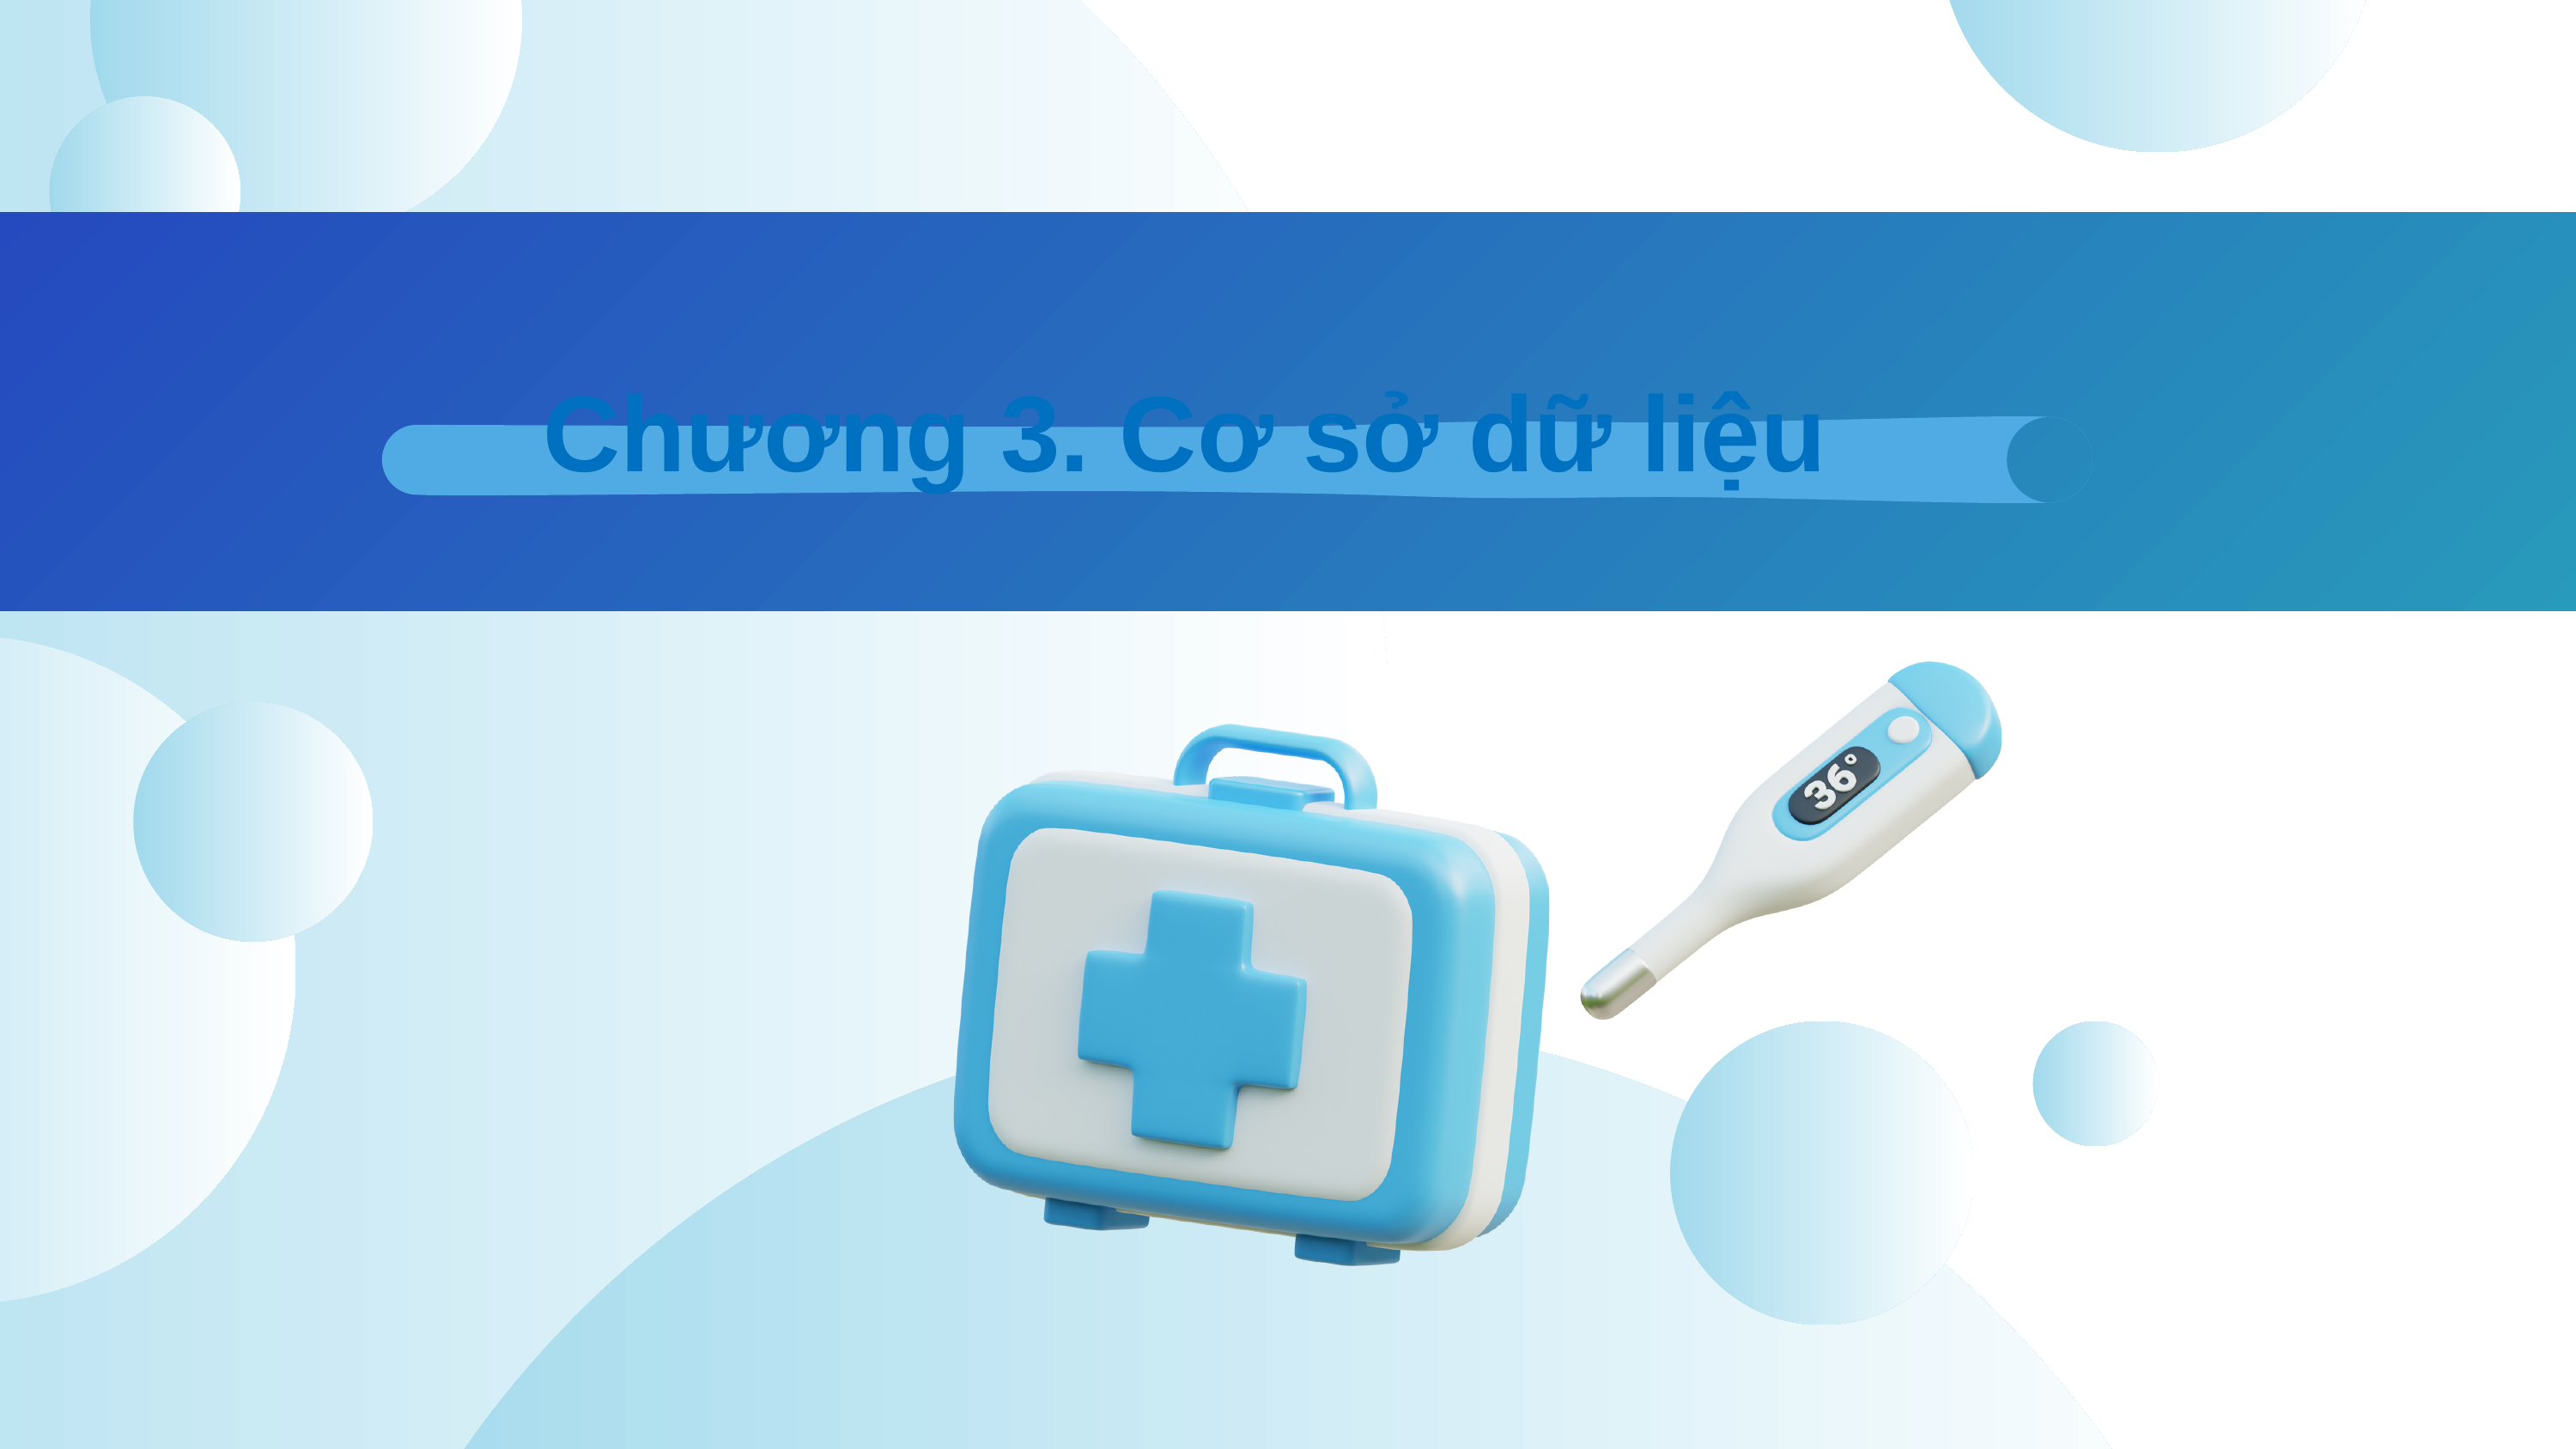

Cơ sở dữ liệu của hệ thống

Chương 3. Cơ sở dữ liệu